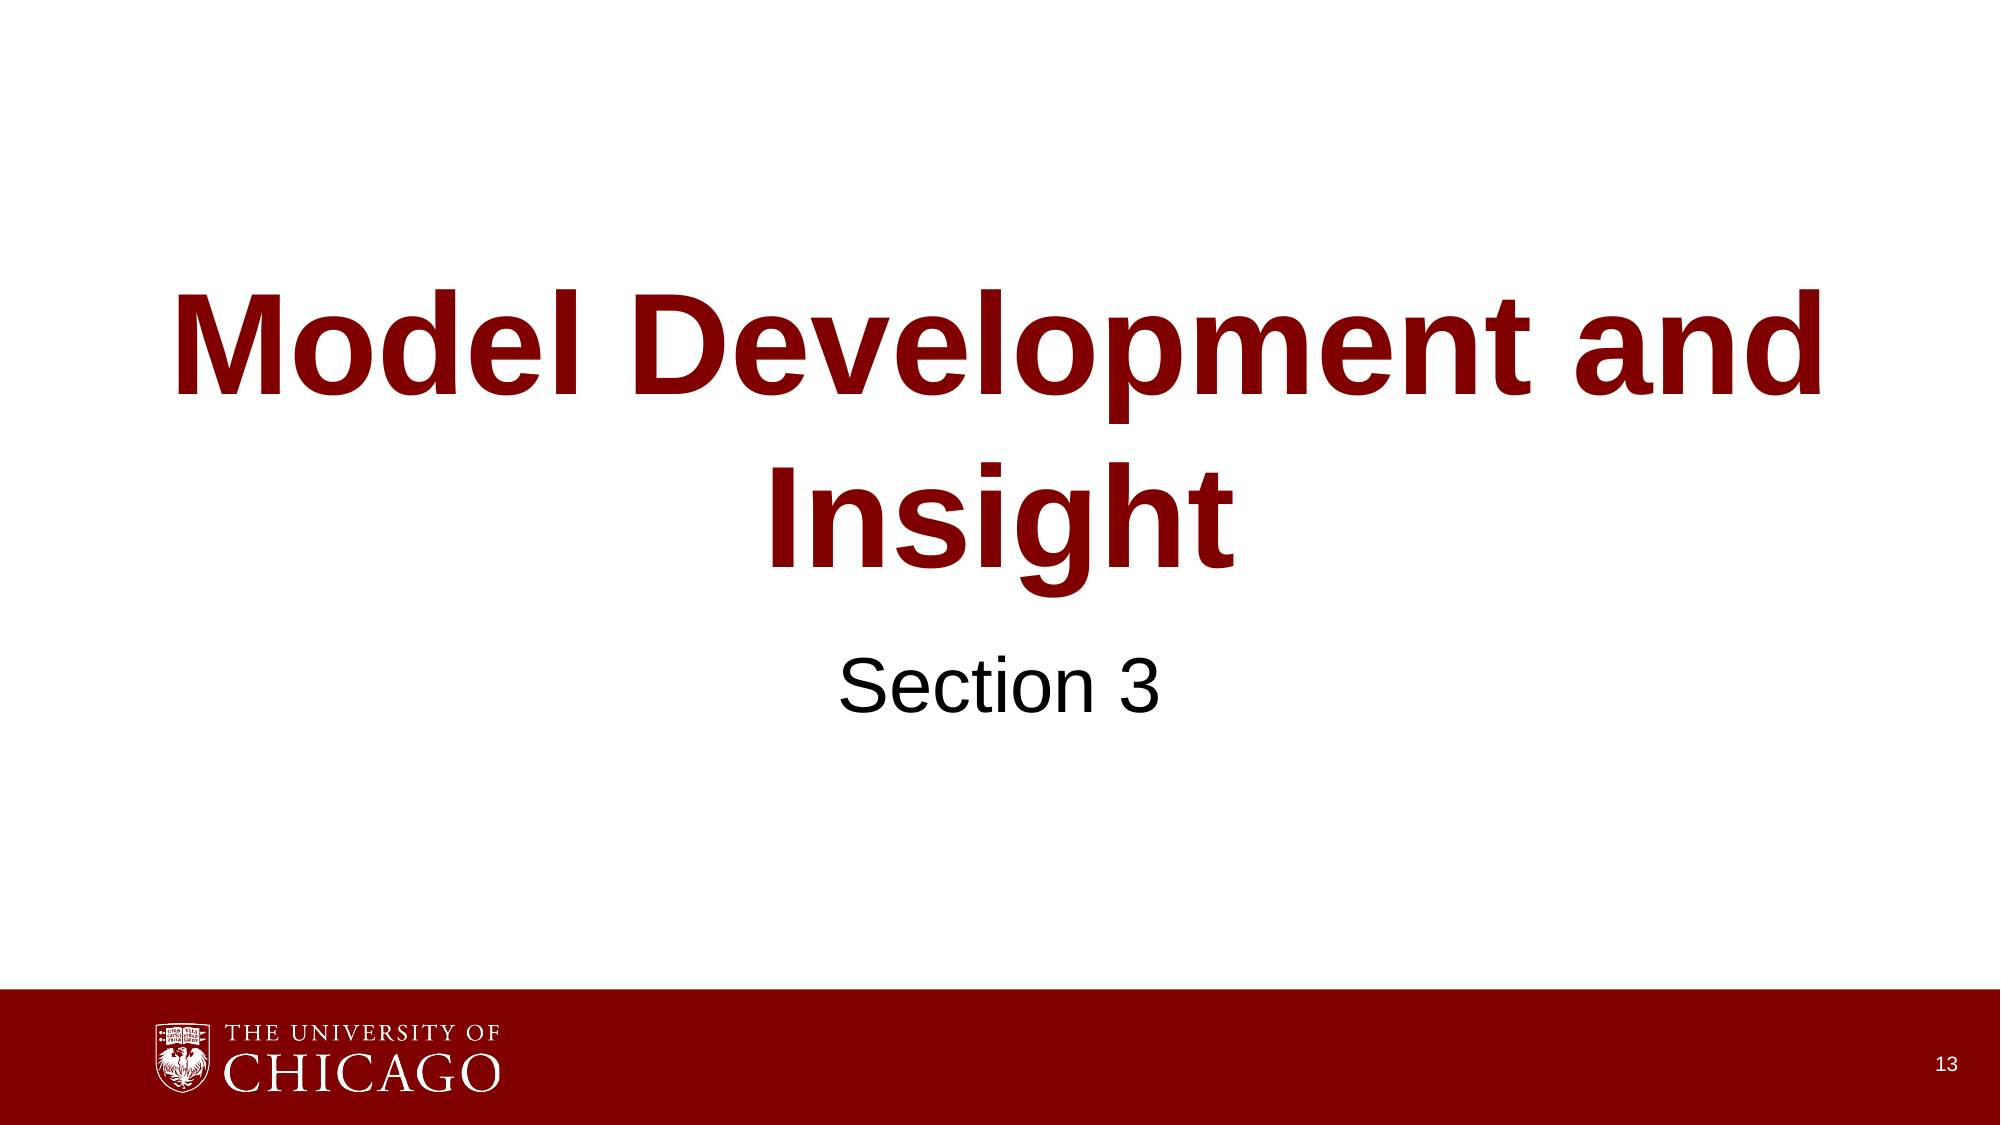

# Model Development and Insight
Section 3
13